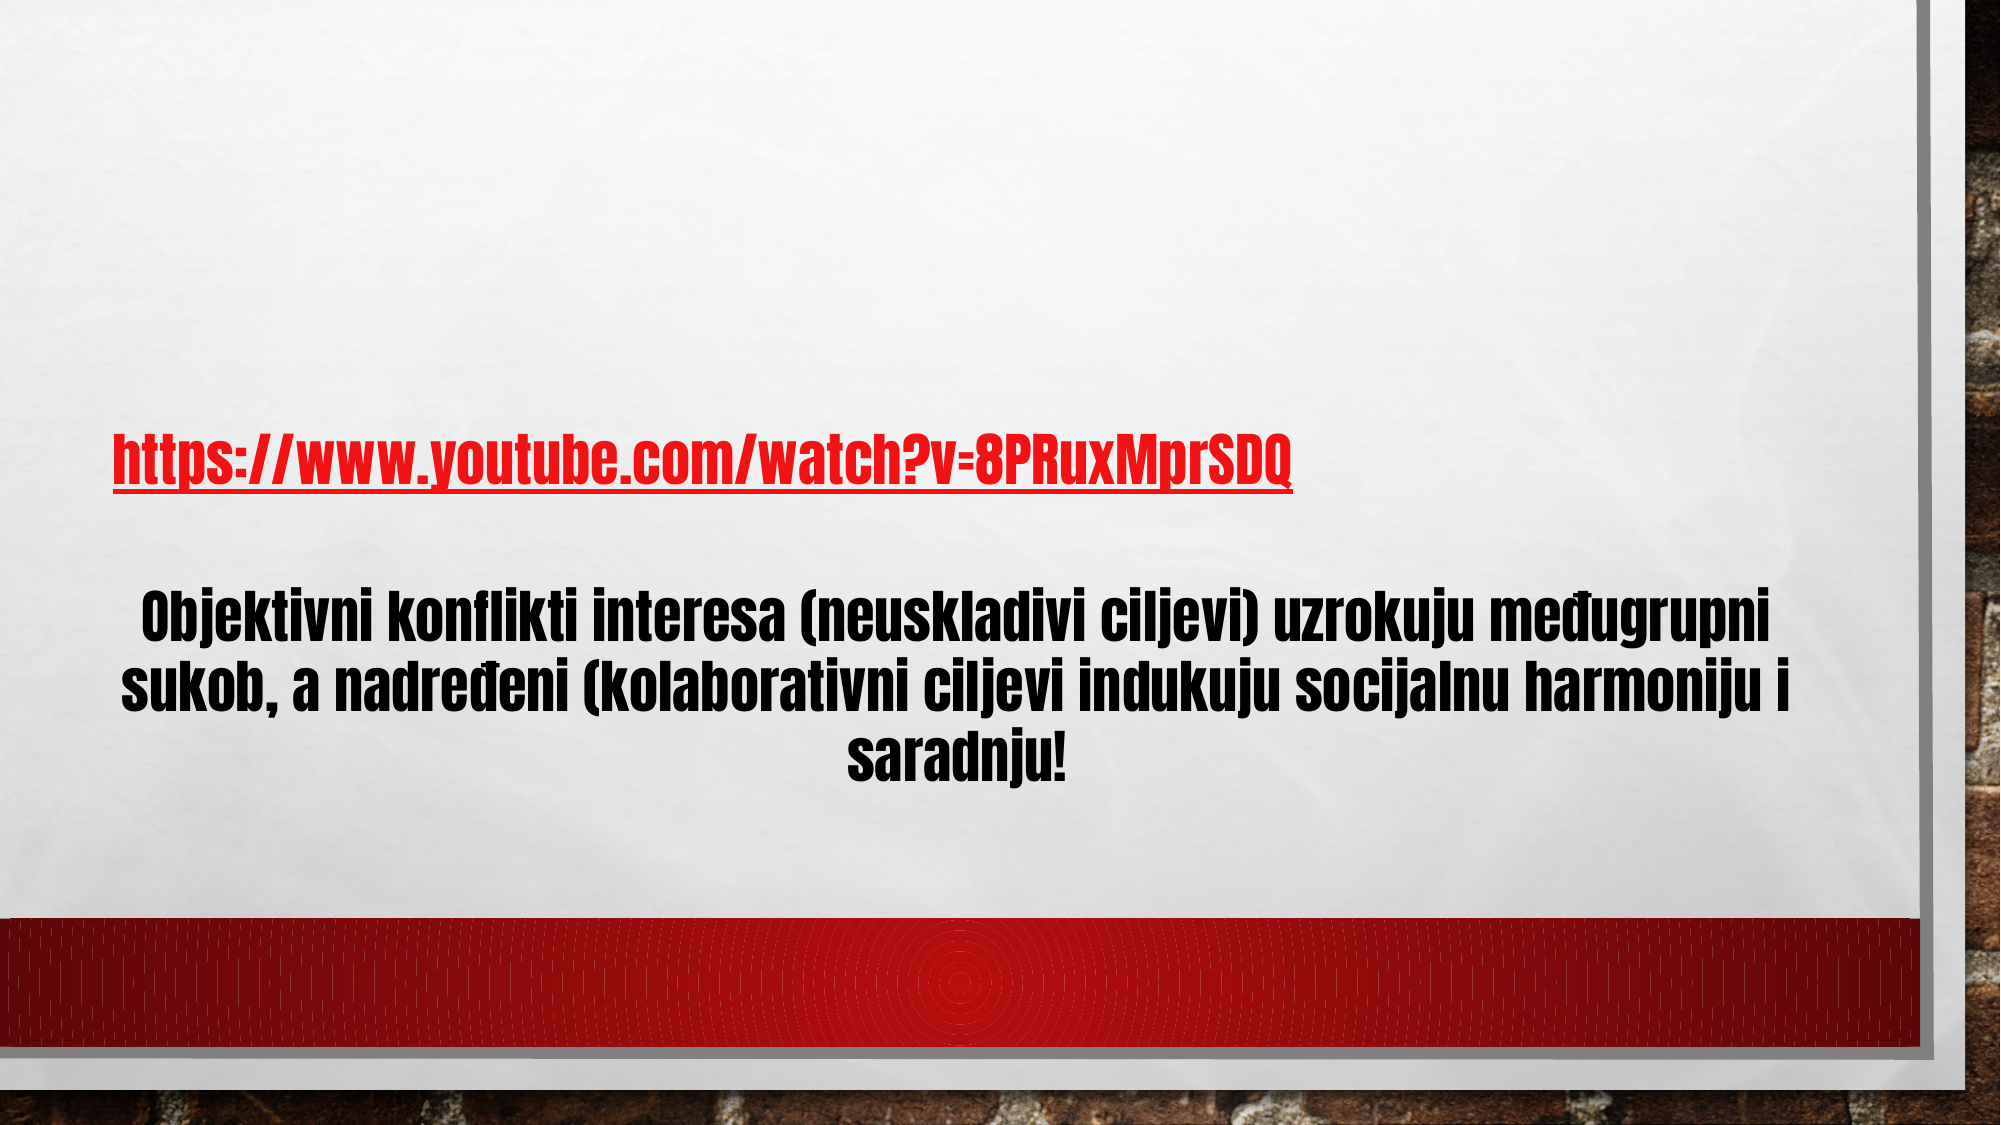

#
https://www.youtube.com/watch?v=8PRuxMprSDQ

Objektivni konflikti interesa (neuskladivi ciljevi) uzrokuju međugrupni sukob, a nadređeni (kolaborativni ciljevi indukuju socijalnu harmoniju i saradnju!